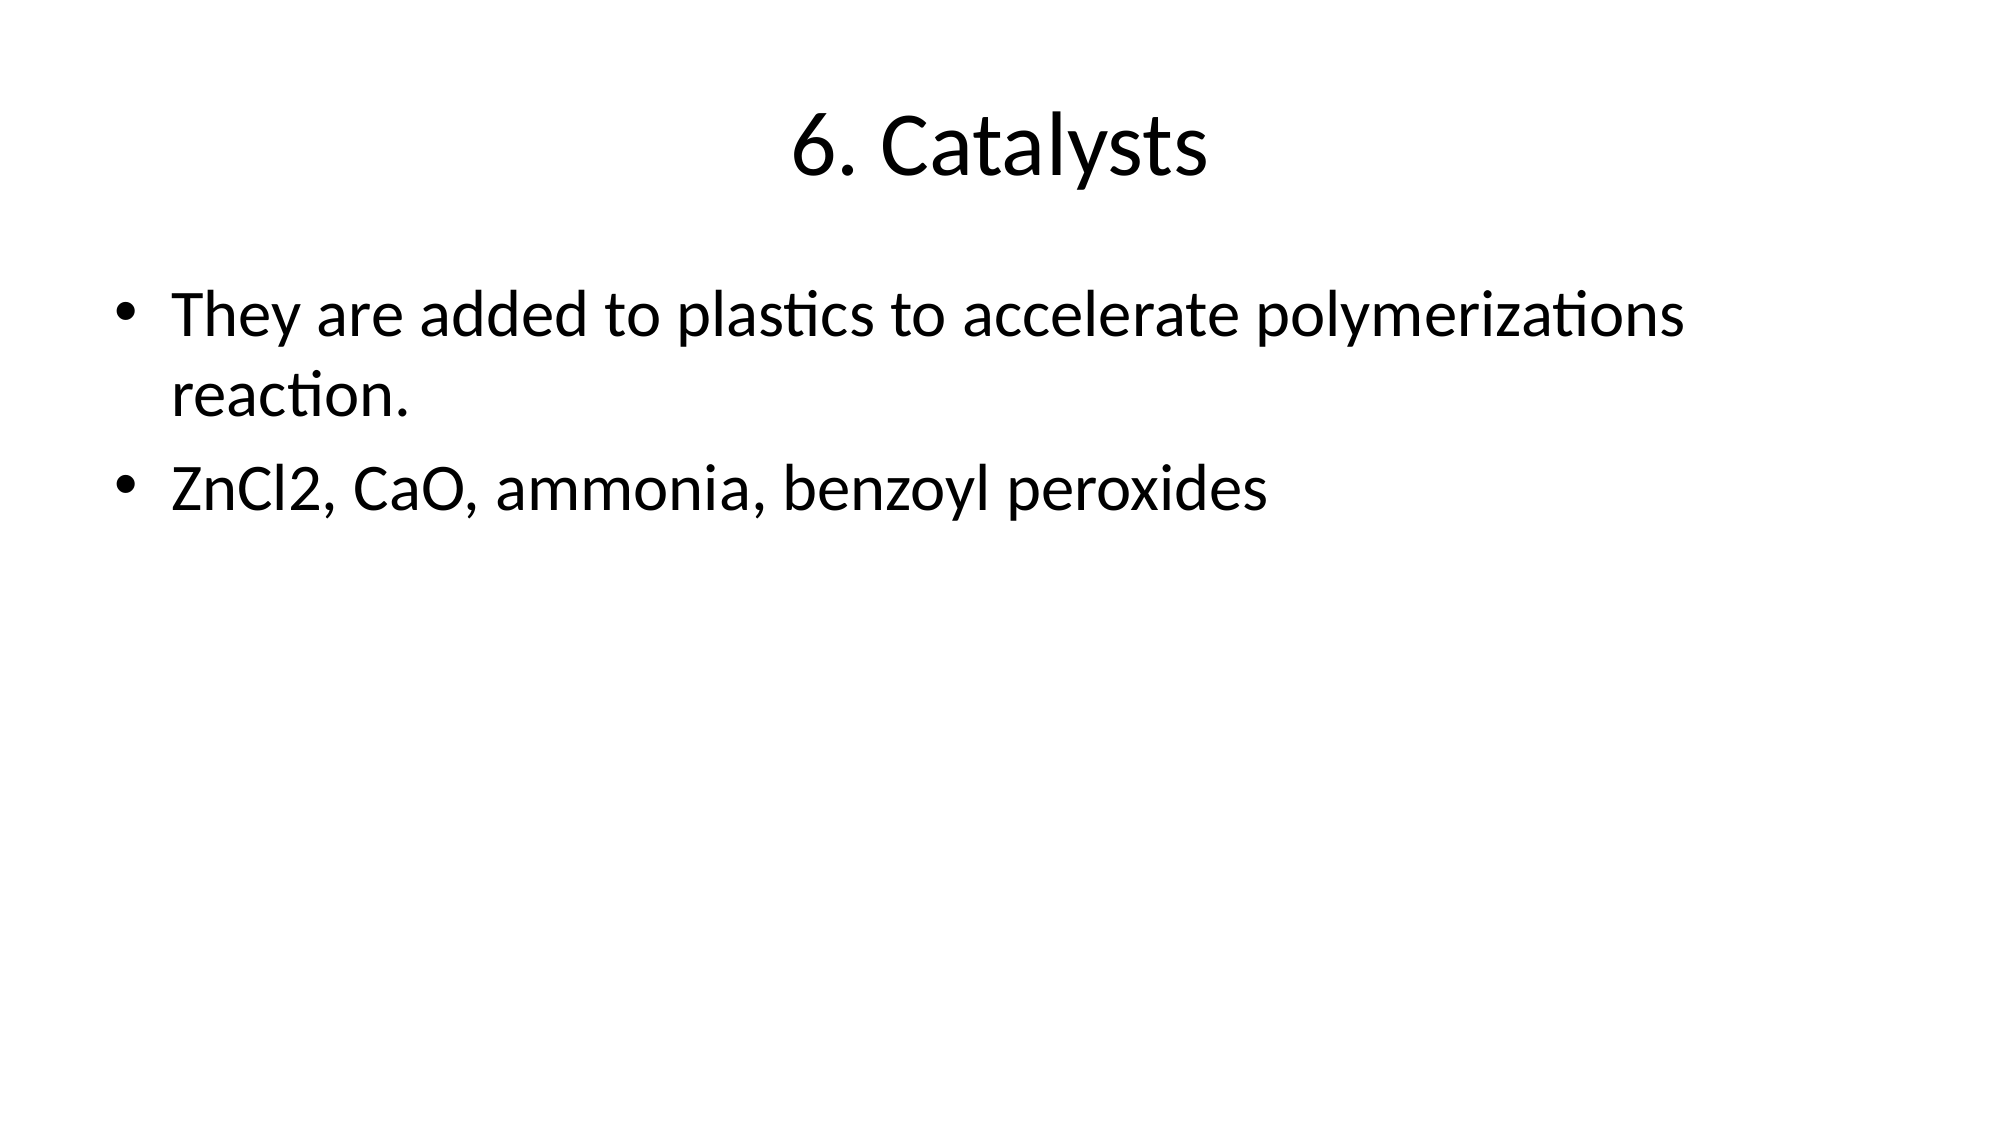

# 6. Catalysts
They are added to plastics to accelerate polymerizations reaction.
ZnCl2, CaO, ammonia, benzoyl peroxides